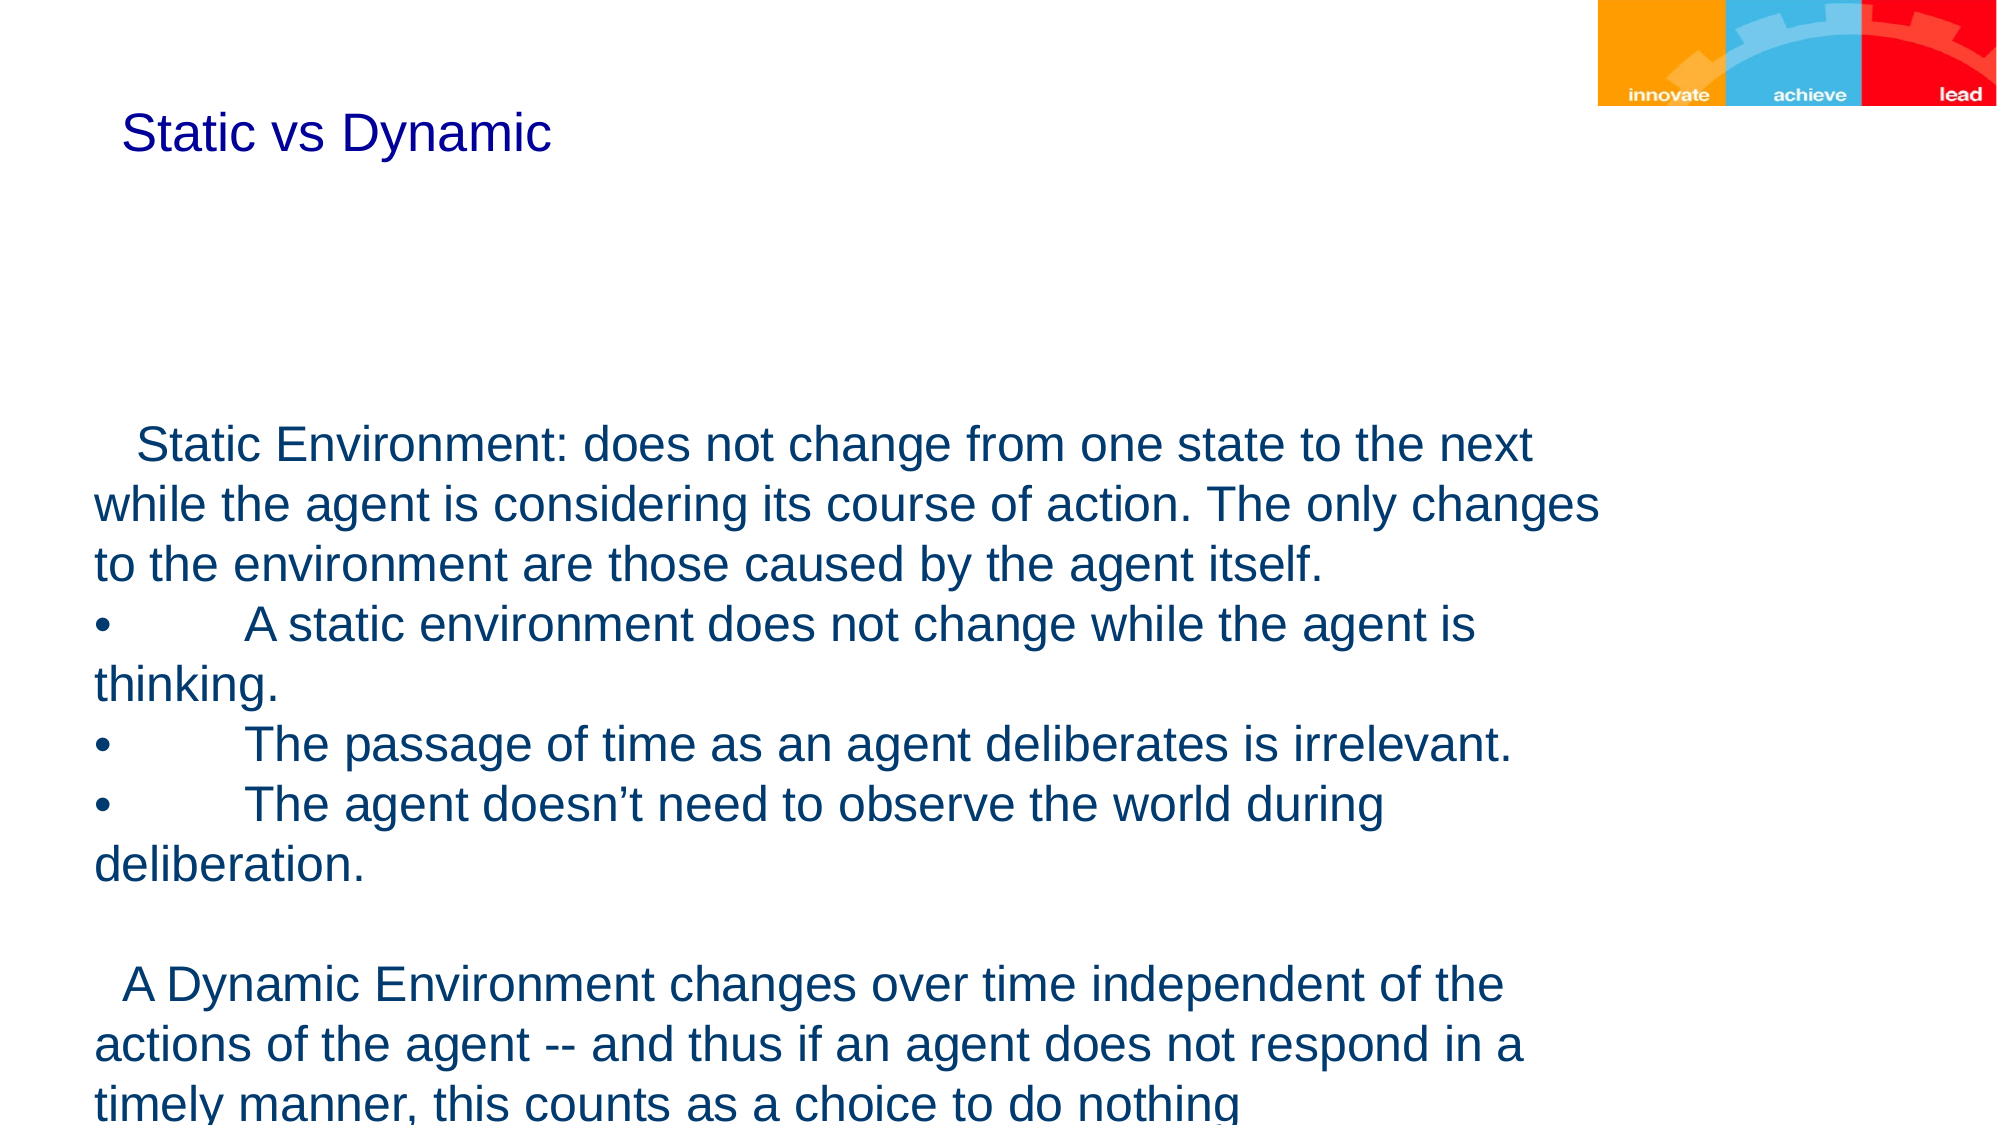

# Static vs Dynamic
   Static Environment: does not change from one state to the next while the agent is considering its course of action. The only changes to the environment are those caused by the agent itself.
•	A static environment does not change while the agent is thinking.
•	The passage of time as an agent deliberates is irrelevant.
•	The agent doesn’t need to observe the world during deliberation.

  A Dynamic Environment changes over time independent of the actions of the agent -- and thus if an agent does not respond in a timely manner, this counts as a choice to do nothing